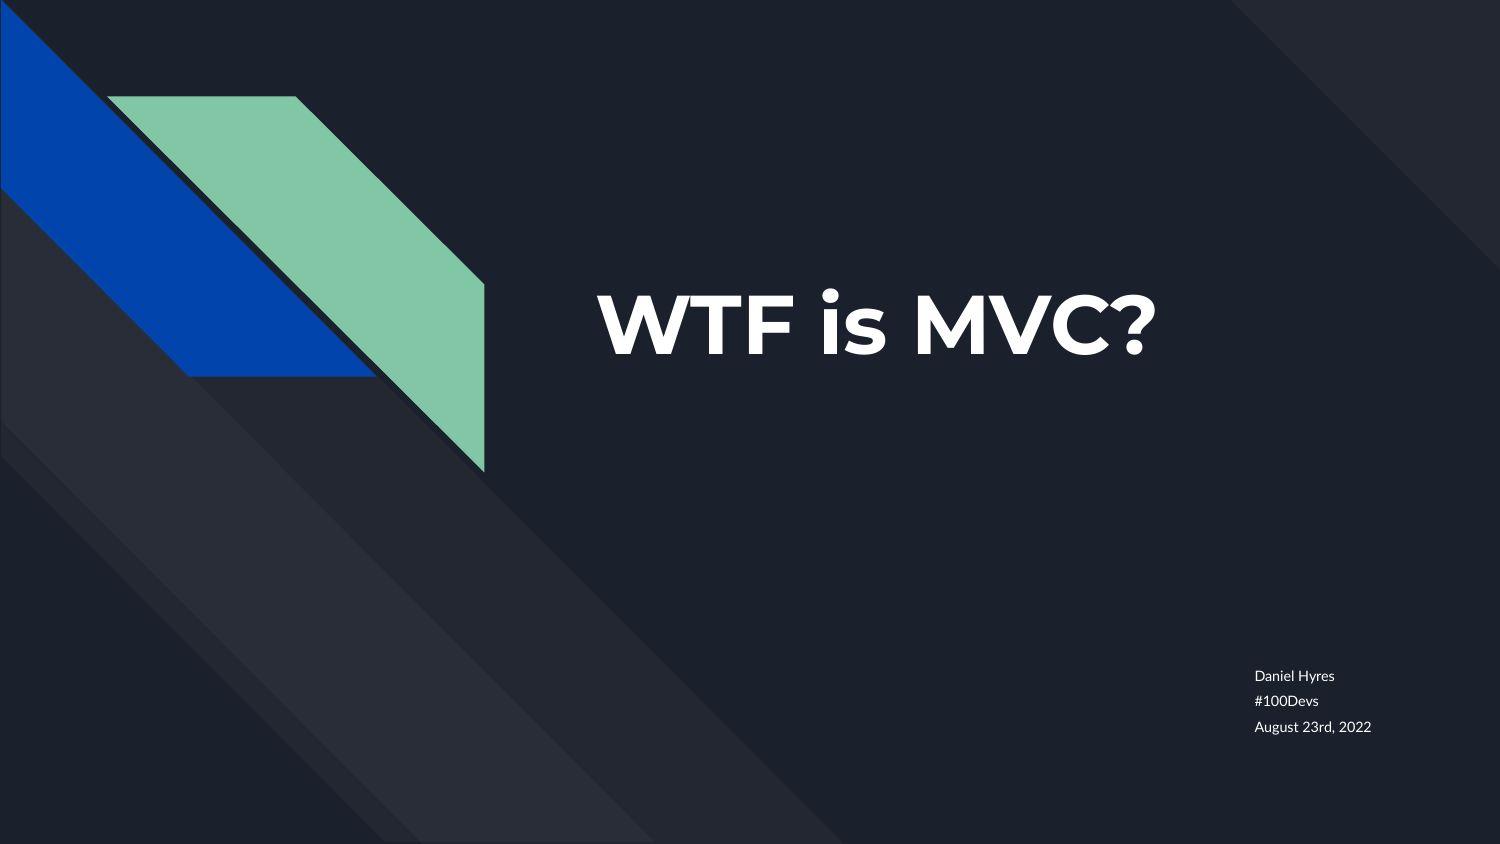

# WTF is MVC?
  Daniel Hyres
  #100Devs
  August 23rd, 2022